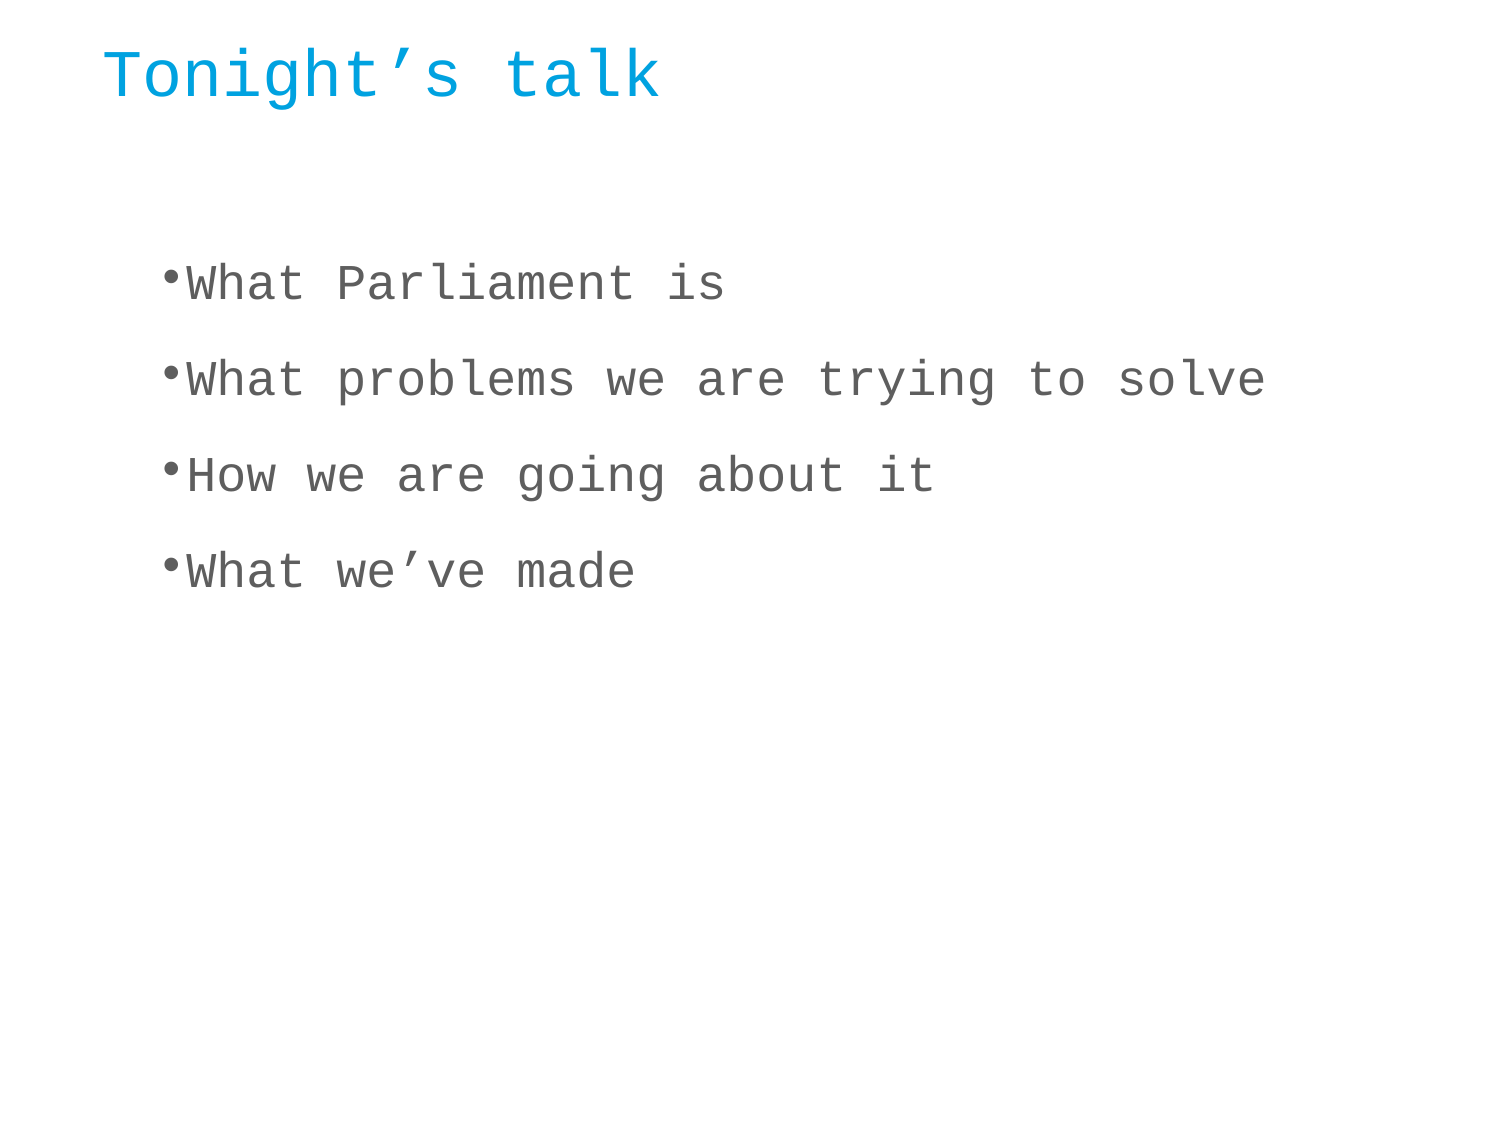

Tonight’s talk
What Parliament is
What problems we are trying to solve
How we are going about it
What we’ve made